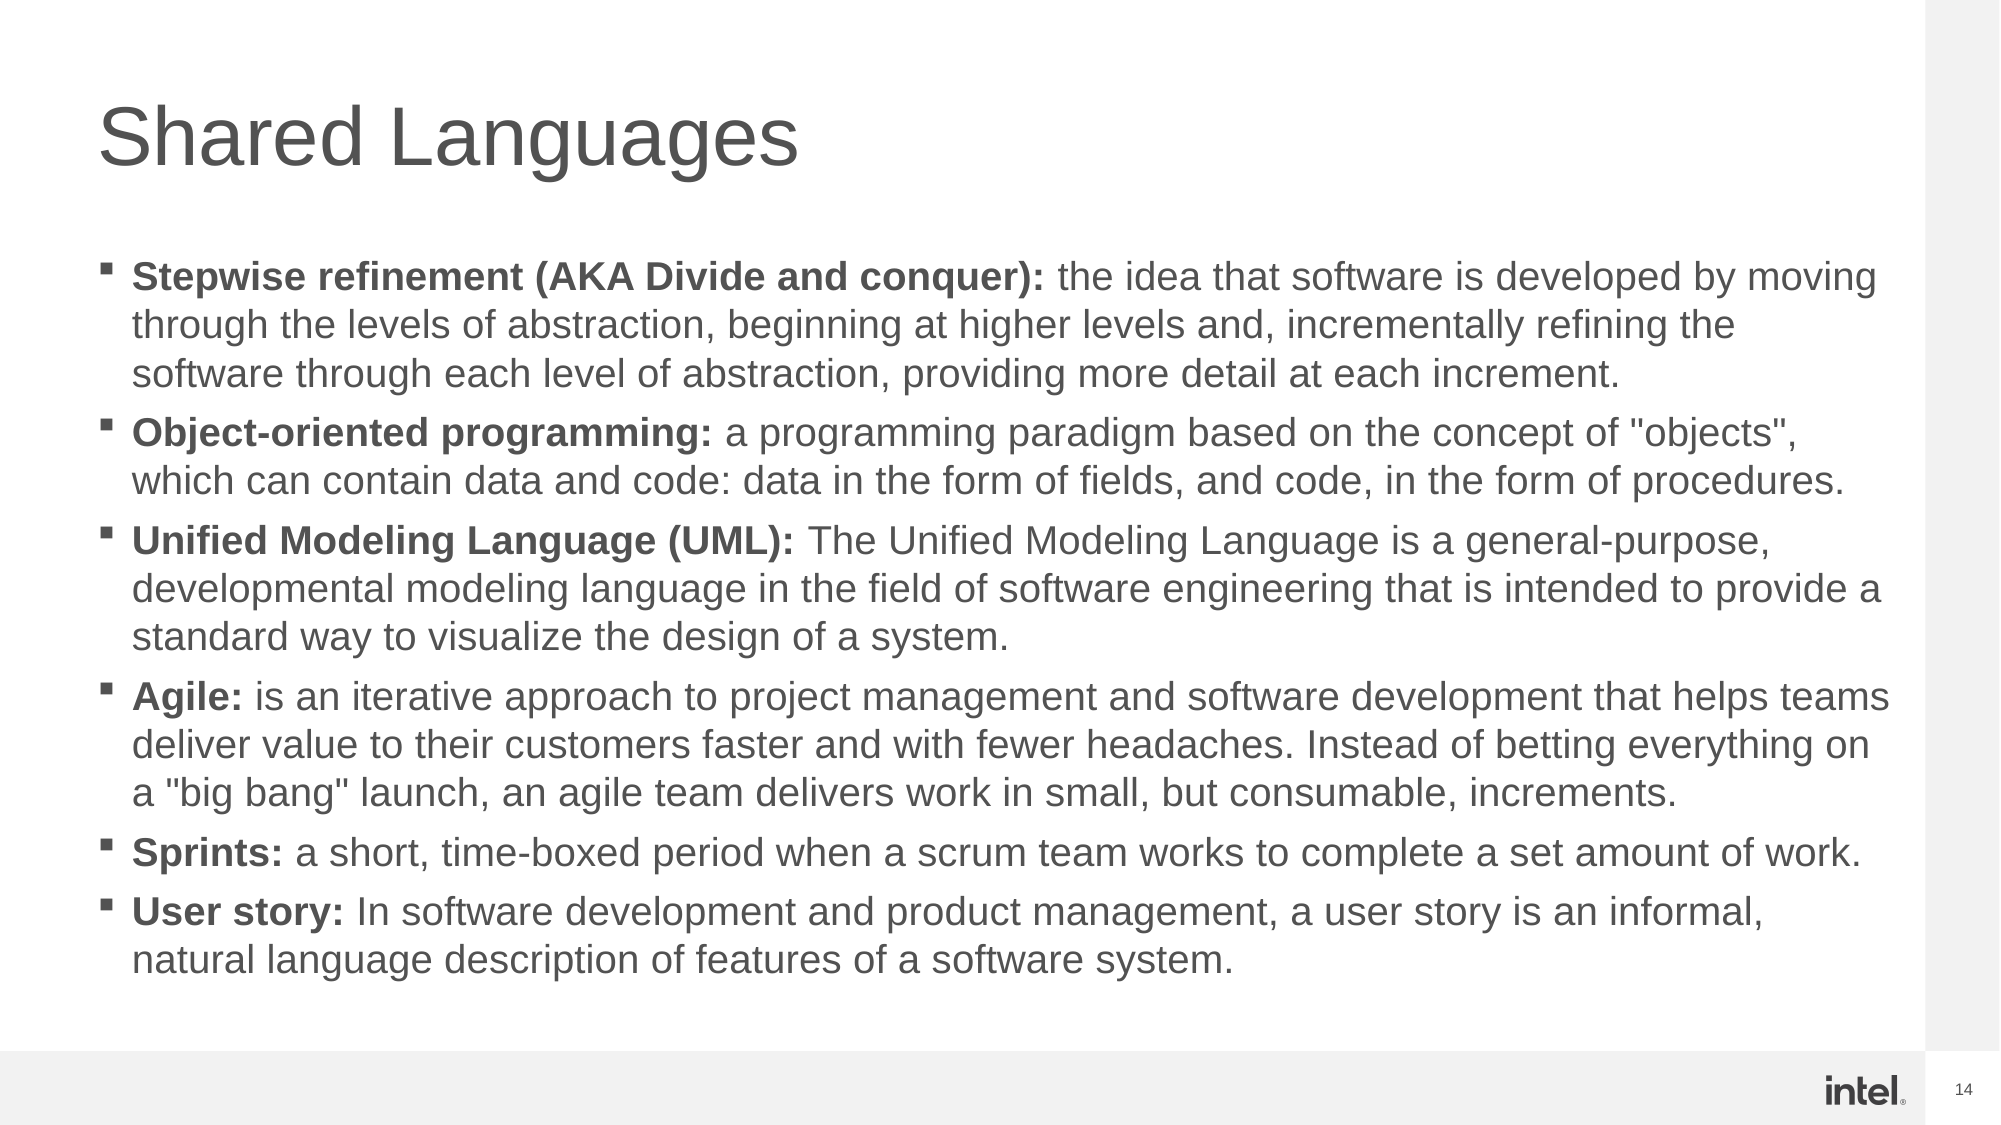

# Shared Languages
Stepwise refinement (AKA Divide and conquer): the idea that software is developed by moving through the levels of abstraction, beginning at higher levels and, incrementally refining the software through each level of abstraction, providing more detail at each increment.
Object-oriented programming: a programming paradigm based on the concept of "objects", which can contain data and code: data in the form of fields, and code, in the form of procedures.
Unified Modeling Language (UML): The Unified Modeling Language is a general-purpose, developmental modeling language in the field of software engineering that is intended to provide a standard way to visualize the design of a system.
Agile: is an iterative approach to project management and software development that helps teams deliver value to their customers faster and with fewer headaches. Instead of betting everything on a "big bang" launch, an agile team delivers work in small, but consumable, increments.
Sprints: a short, time-boxed period when a scrum team works to complete a set amount of work.
User story: In software development and product management, a user story is an informal, natural language description of features of a software system.